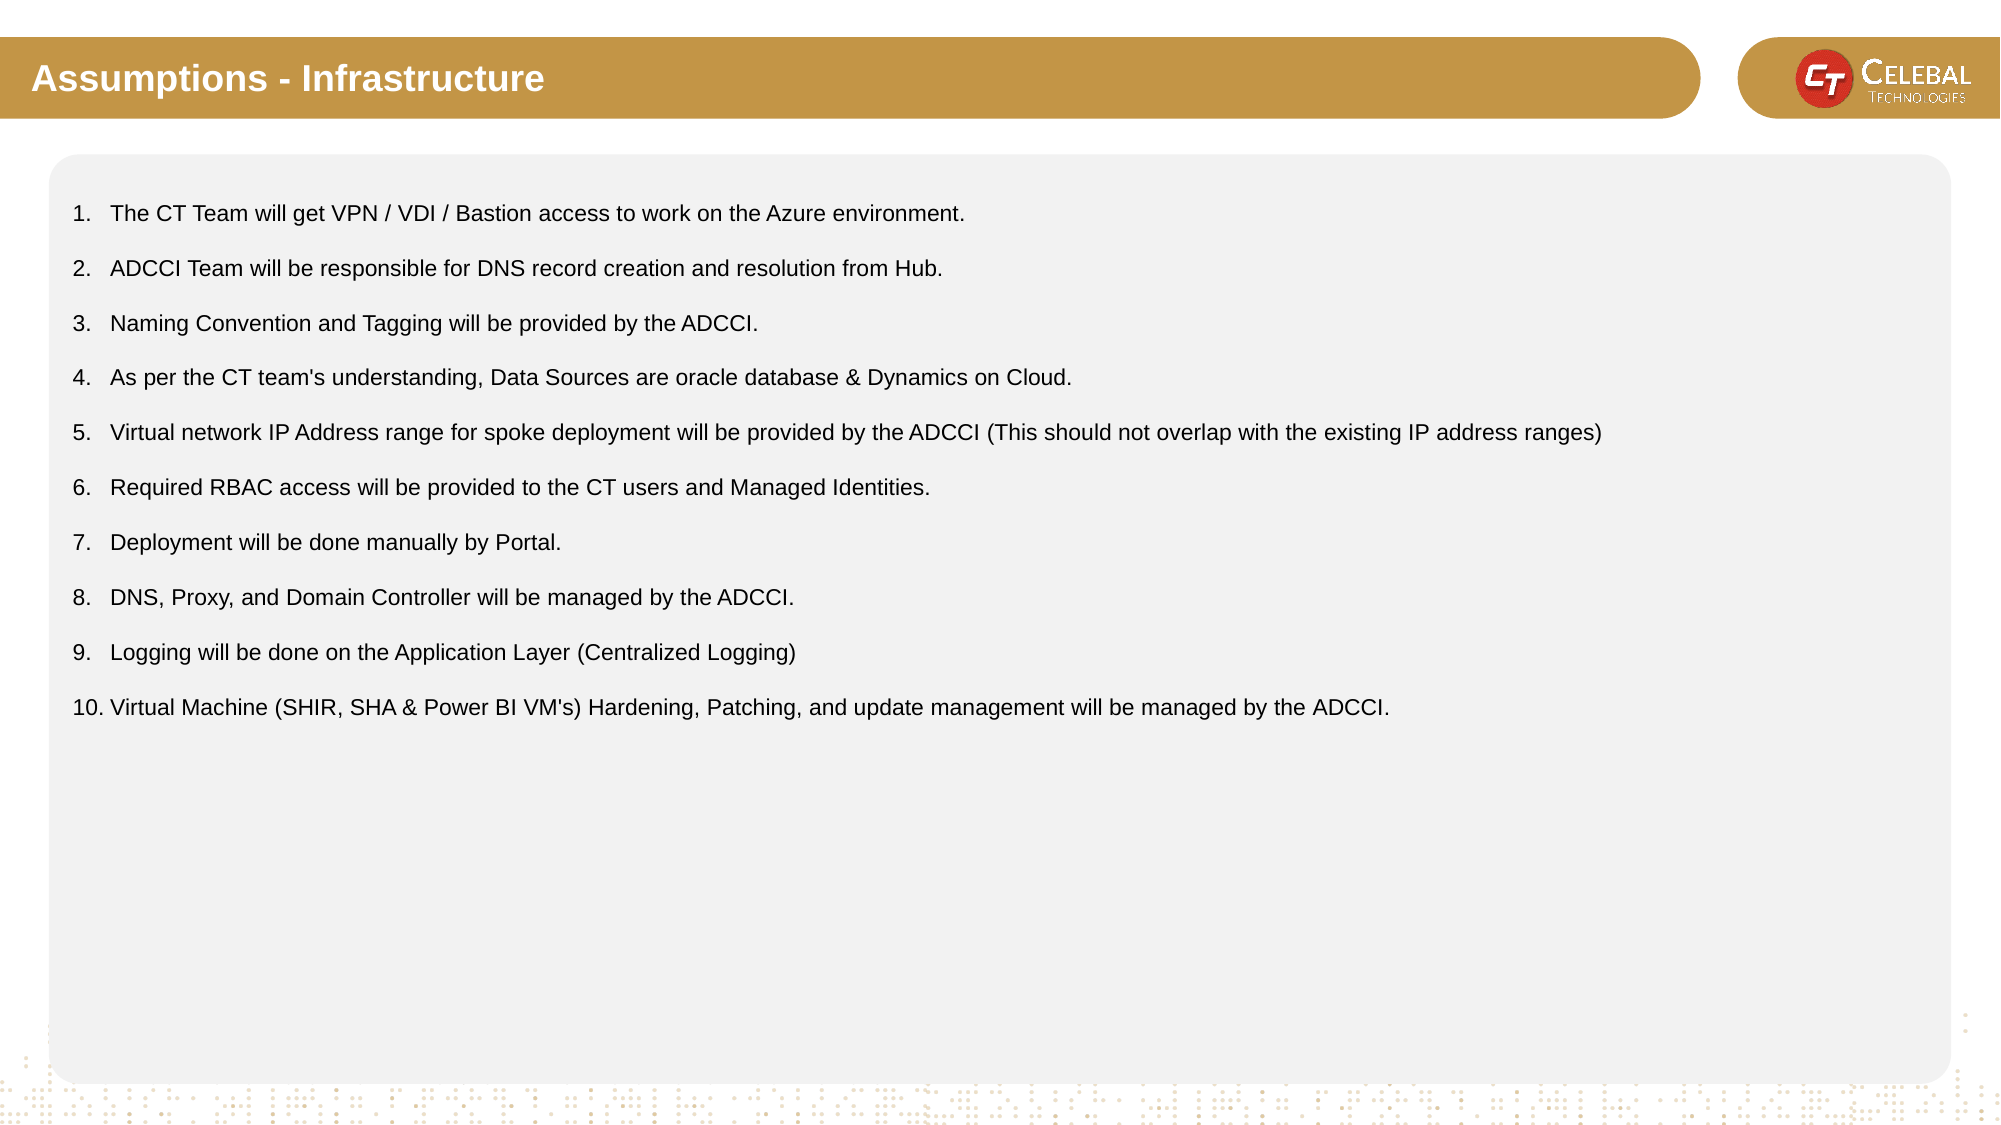

Assumptions - Infrastructure
The CT Team will get VPN / VDI / Bastion access to work on the Azure environment.
ADCCI Team will be responsible for DNS record creation and resolution from Hub.
Naming Convention and Tagging will be provided by the ADCCI.
As per the CT team's understanding, Data Sources are oracle database & Dynamics on Cloud.
Virtual network IP Address range for spoke deployment will be provided by the ADCCI (This should not overlap with the existing IP address ranges)
Required RBAC access will be provided to the CT users and Managed Identities.
Deployment will be done manually by Portal.
DNS, Proxy, and Domain Controller will be managed by the ADCCI.
Logging will be done on the Application Layer (Centralized Logging)
Virtual Machine (SHIR, SHA & Power BI VM's) Hardening, Patching, and update management will be managed by the ADCCI.